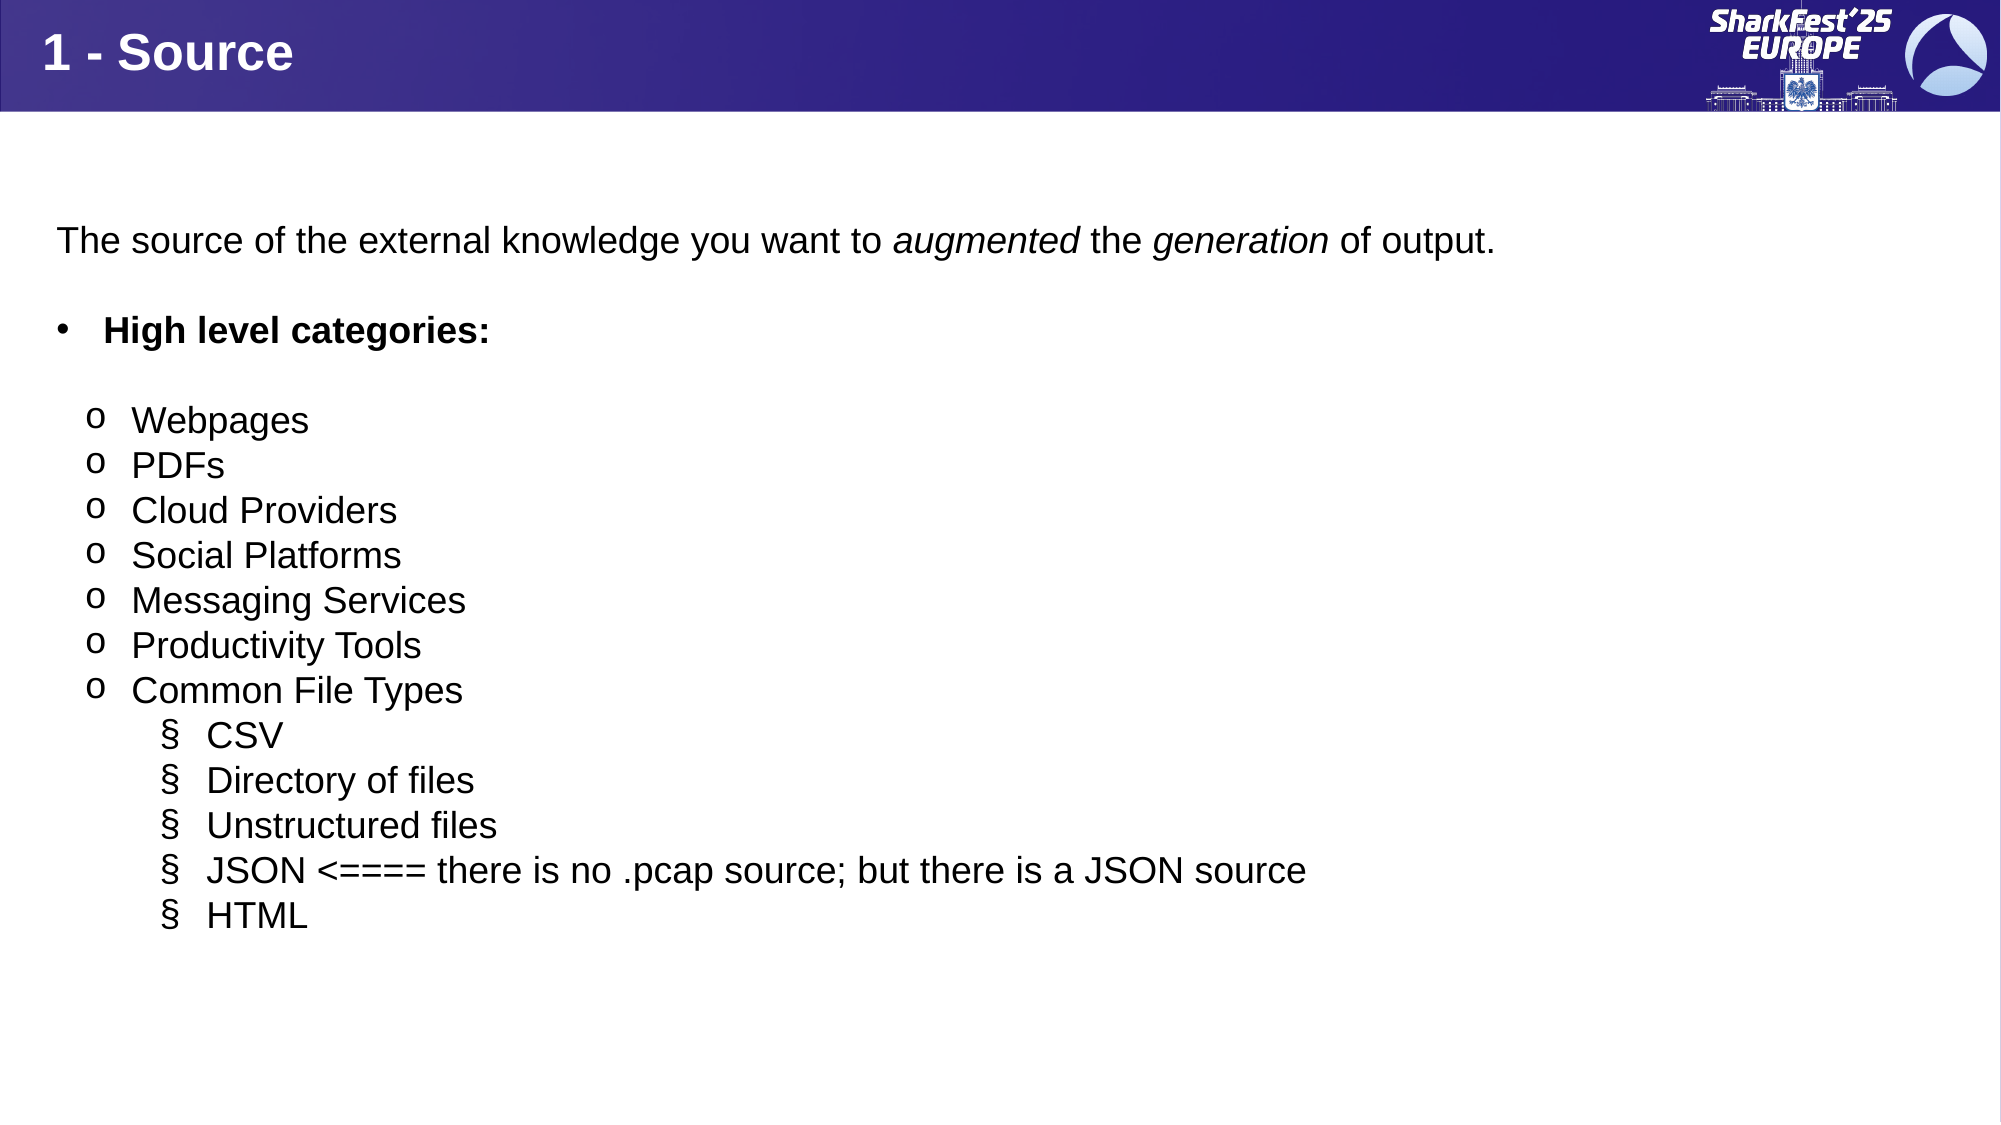

# 1 - Source
The source of the external knowledge you want to augmented the generation of output.

High level categories:

Webpages
PDFs
Cloud Providers
Social Platforms
Messaging Services
Productivity Tools
Common File Types
CSV
Directory of files
Unstructured files
JSON <==== there is no .pcap source; but there is a JSON source
HTML